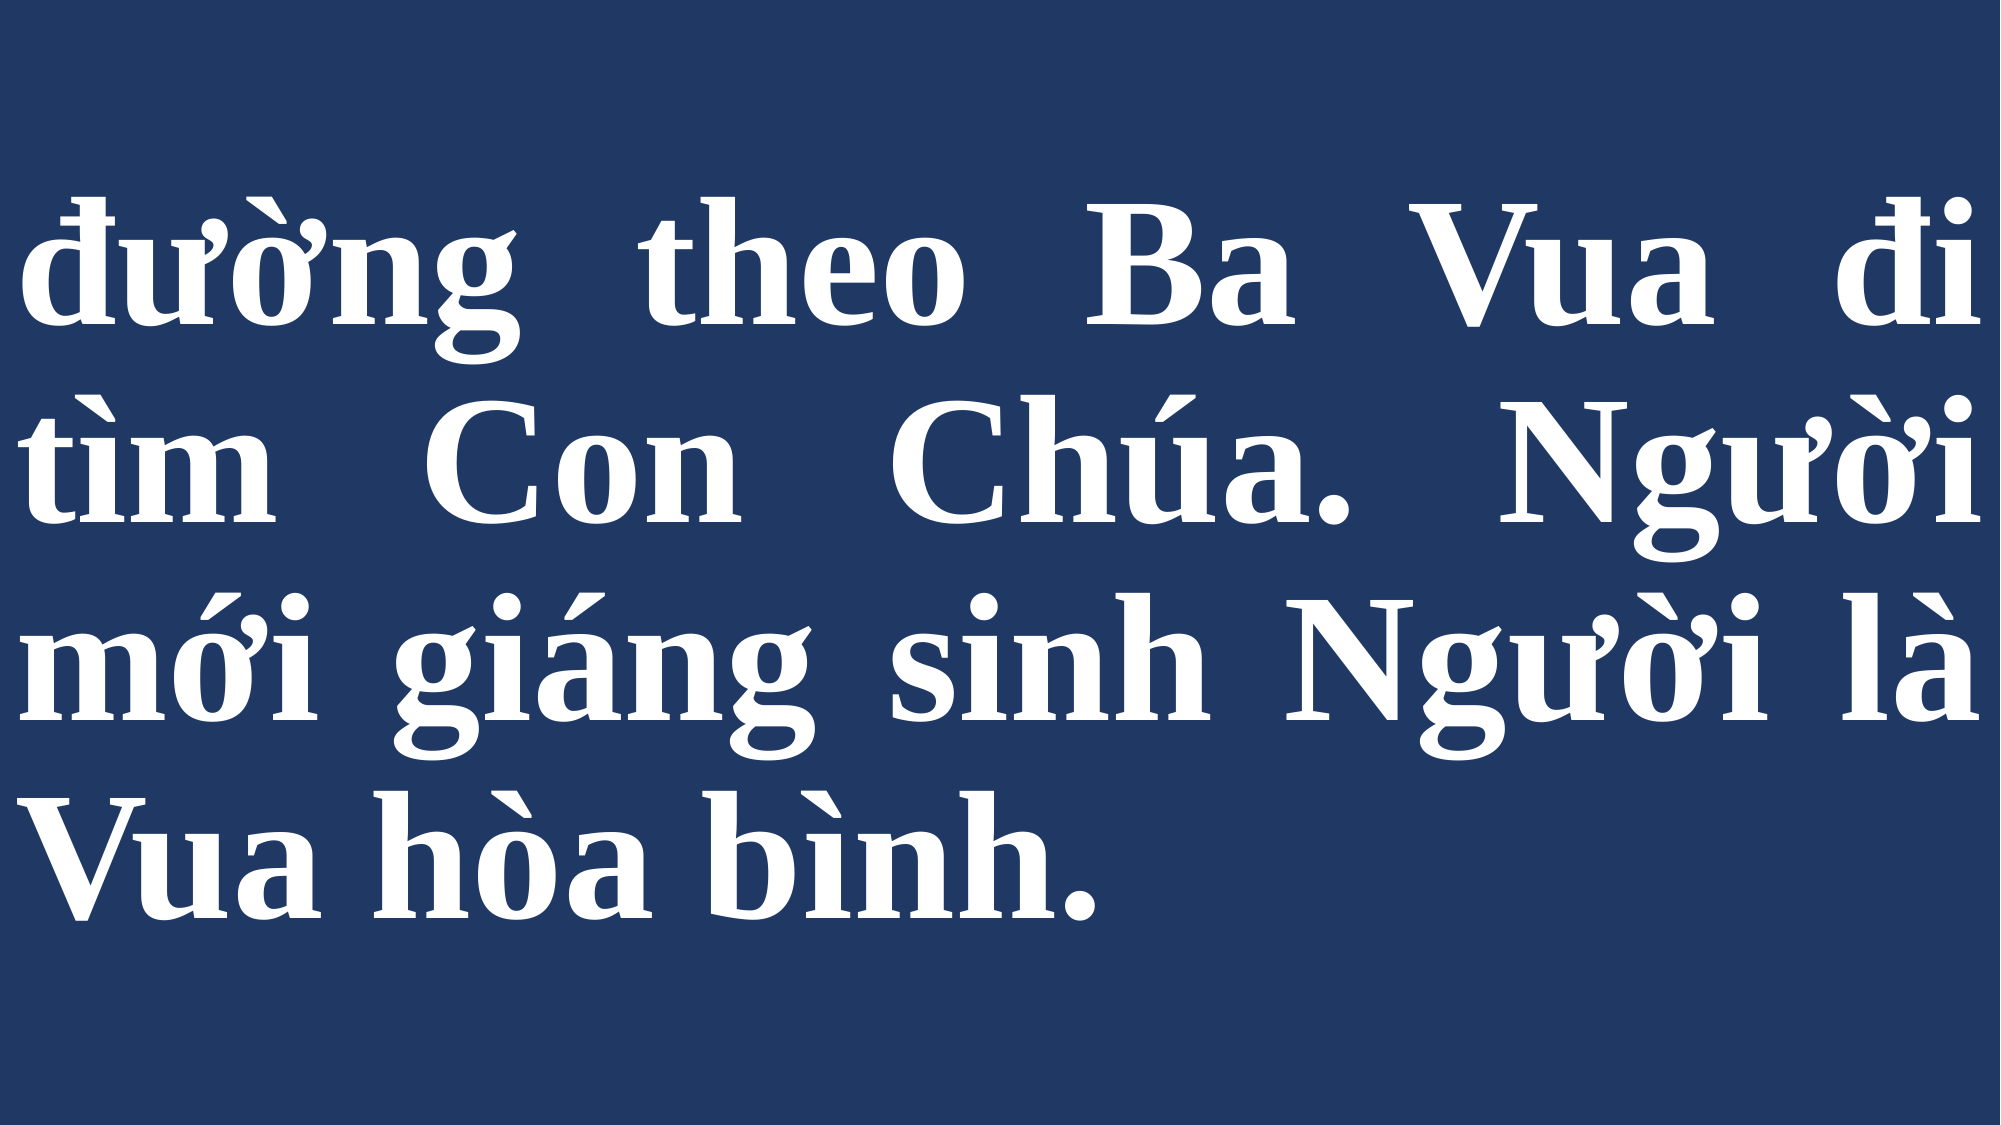

# đường theo Ba Vua đi tìm Con Chúa. Người mới giáng sinh Người là Vua hòa bình.